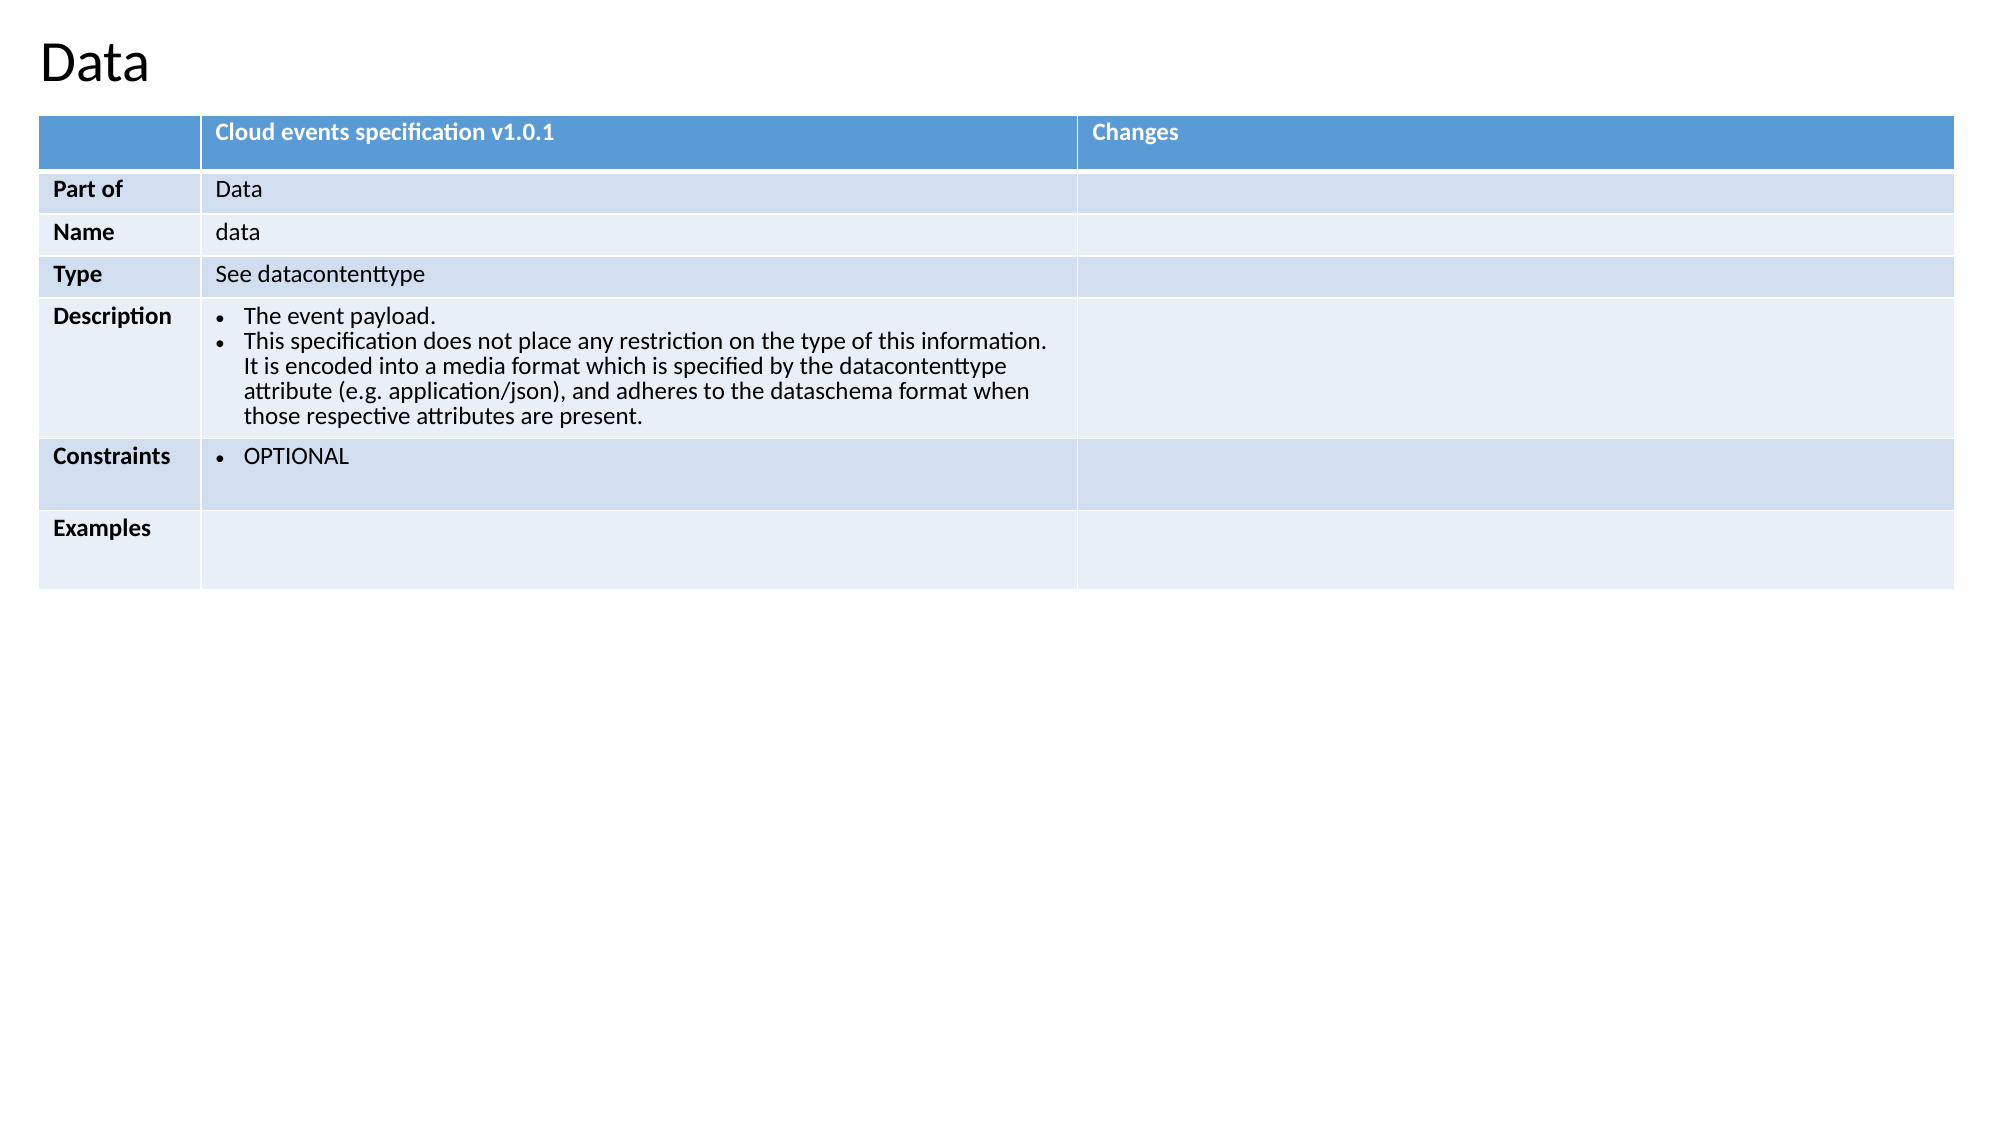

# Data
|  | Cloud events specification v1.0.1 | Changes |
| --- | --- | --- |
| Part of | Data |  |
| Name | data |  |
| Type | See datacontenttype |  |
| Description | The event payload. This specification does not place any restriction on the type of this information. It is encoded into a media format which is specified by the datacontenttype attribute (e.g. application/json), and adheres to the dataschema format when those respective attributes are present. |  |
| Constraints | OPTIONAL |  |
| Examples |  |  |